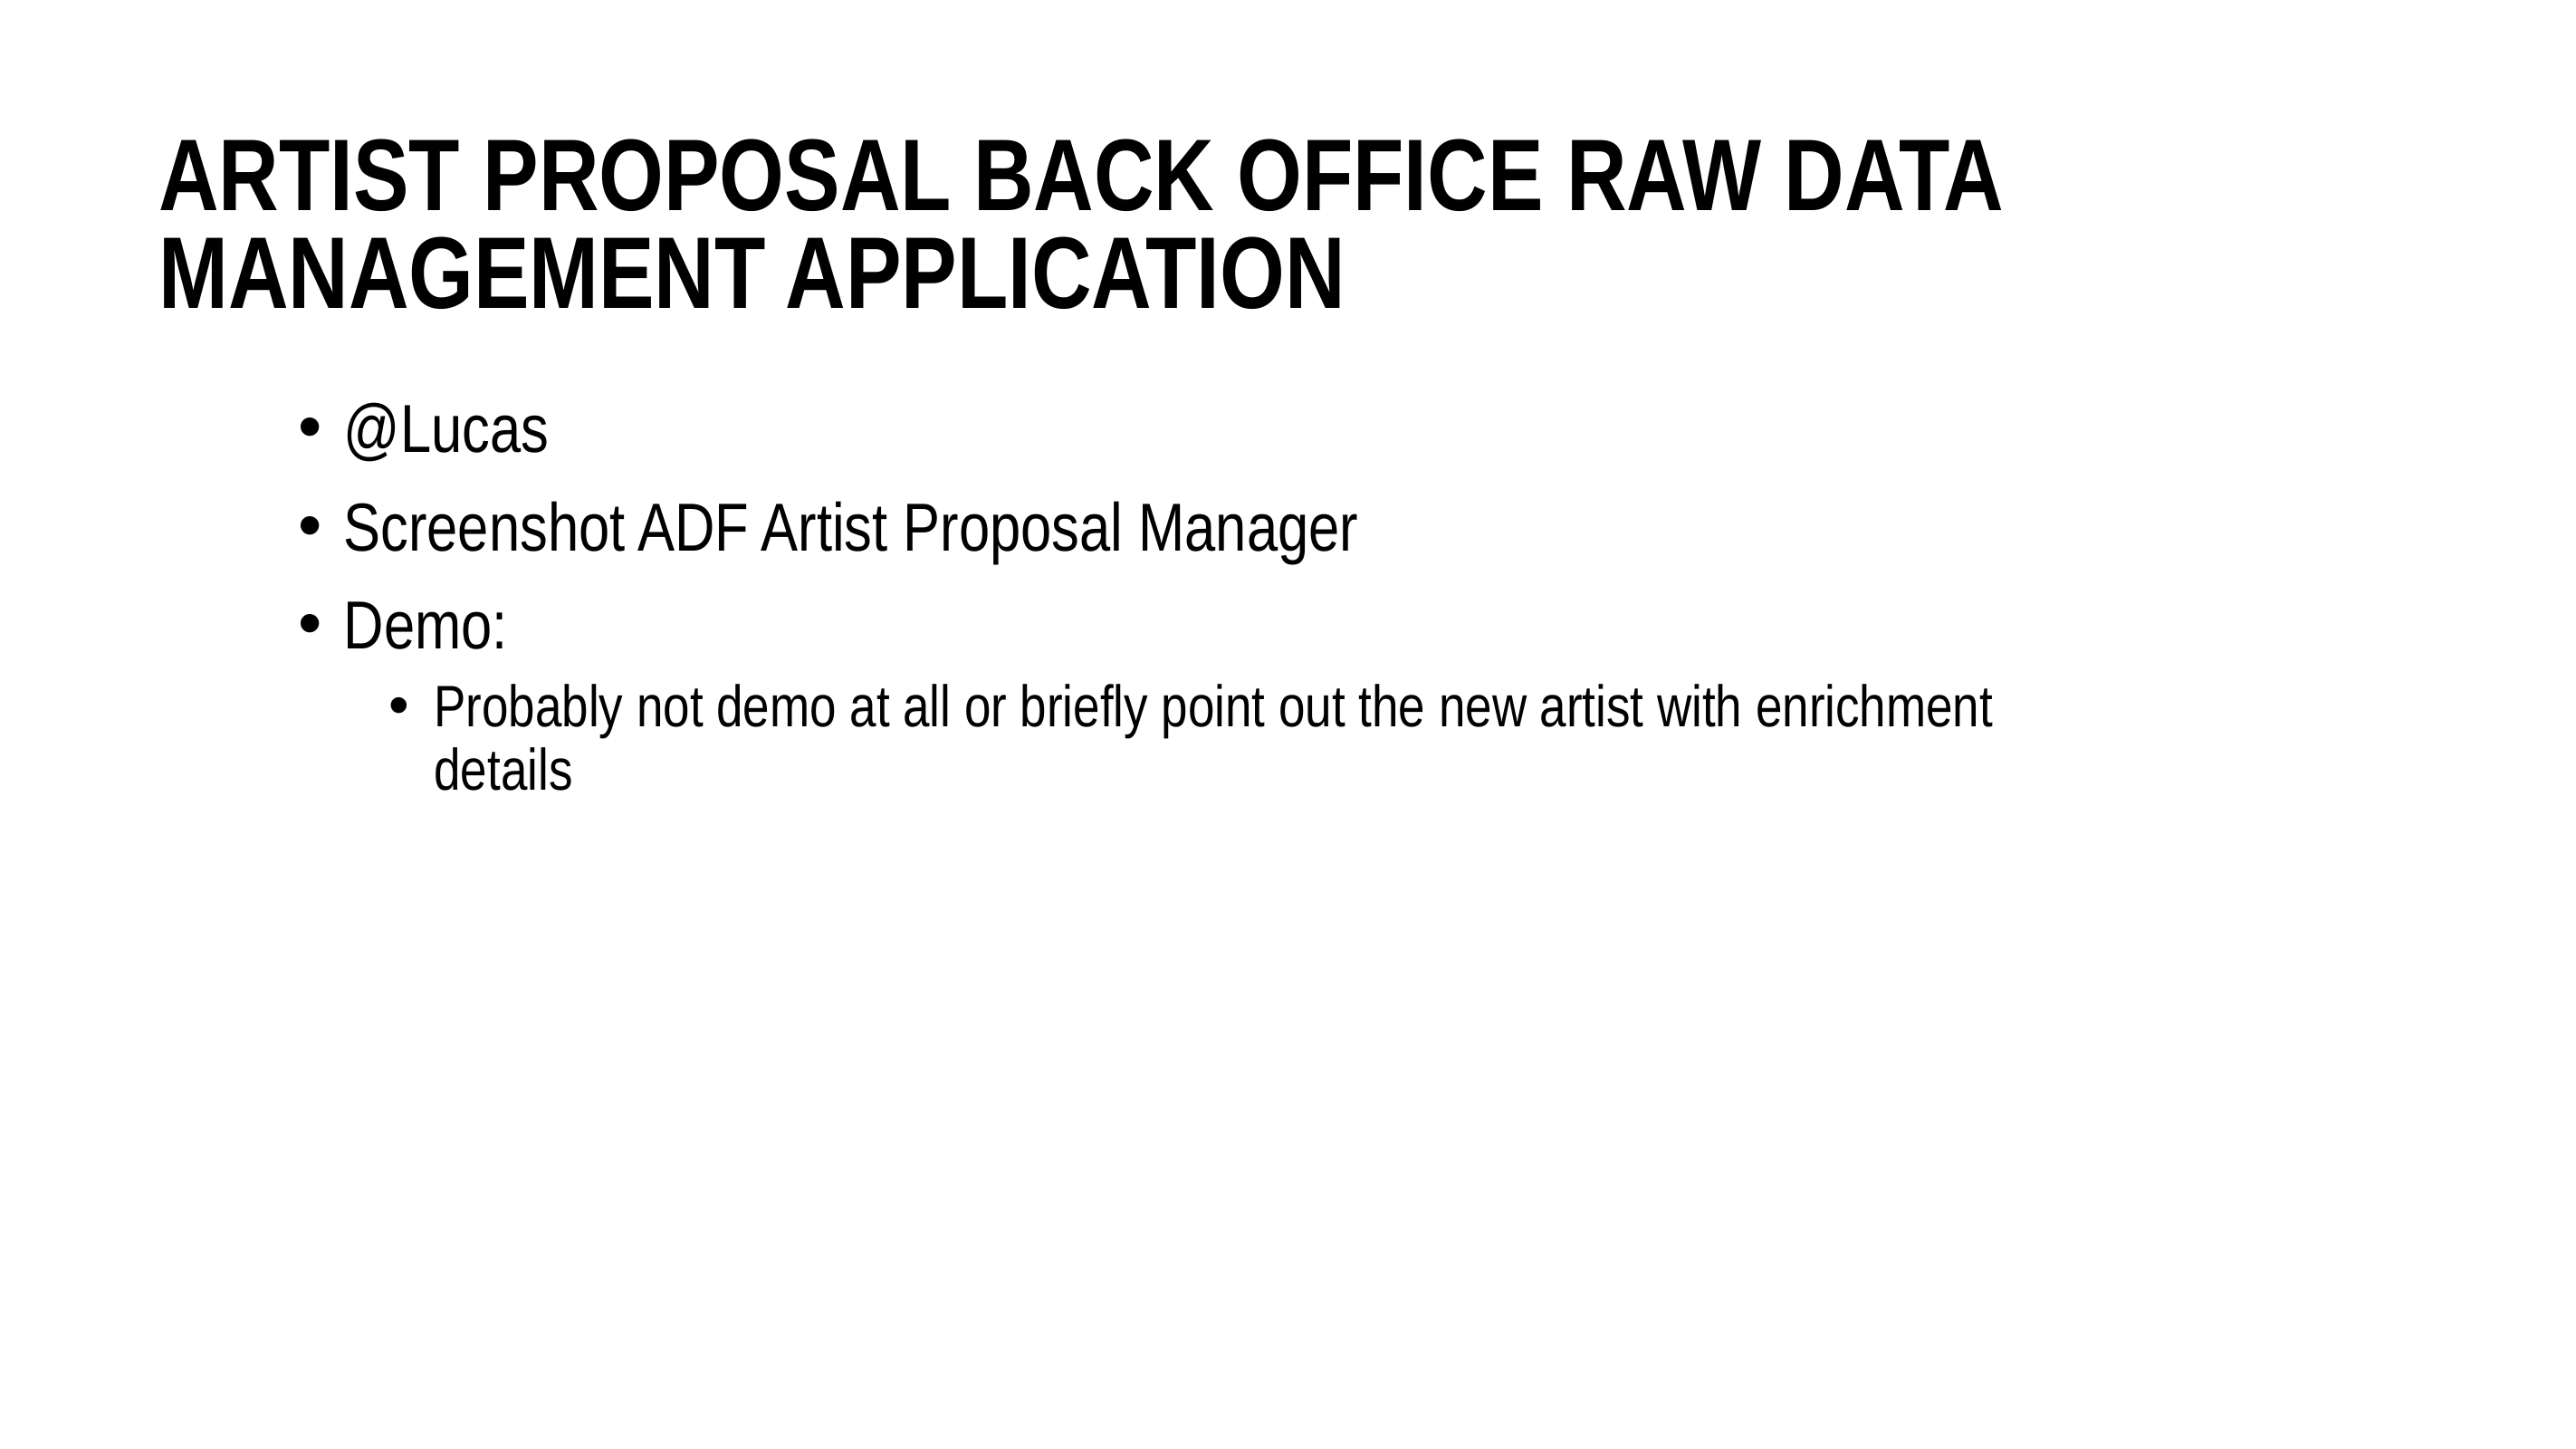

# Artist proposal back office raw data management application
@Lucas
Screenshot ADF Artist Proposal Manager
Demo:
Probably not demo at all or briefly point out the new artist with enrichment details